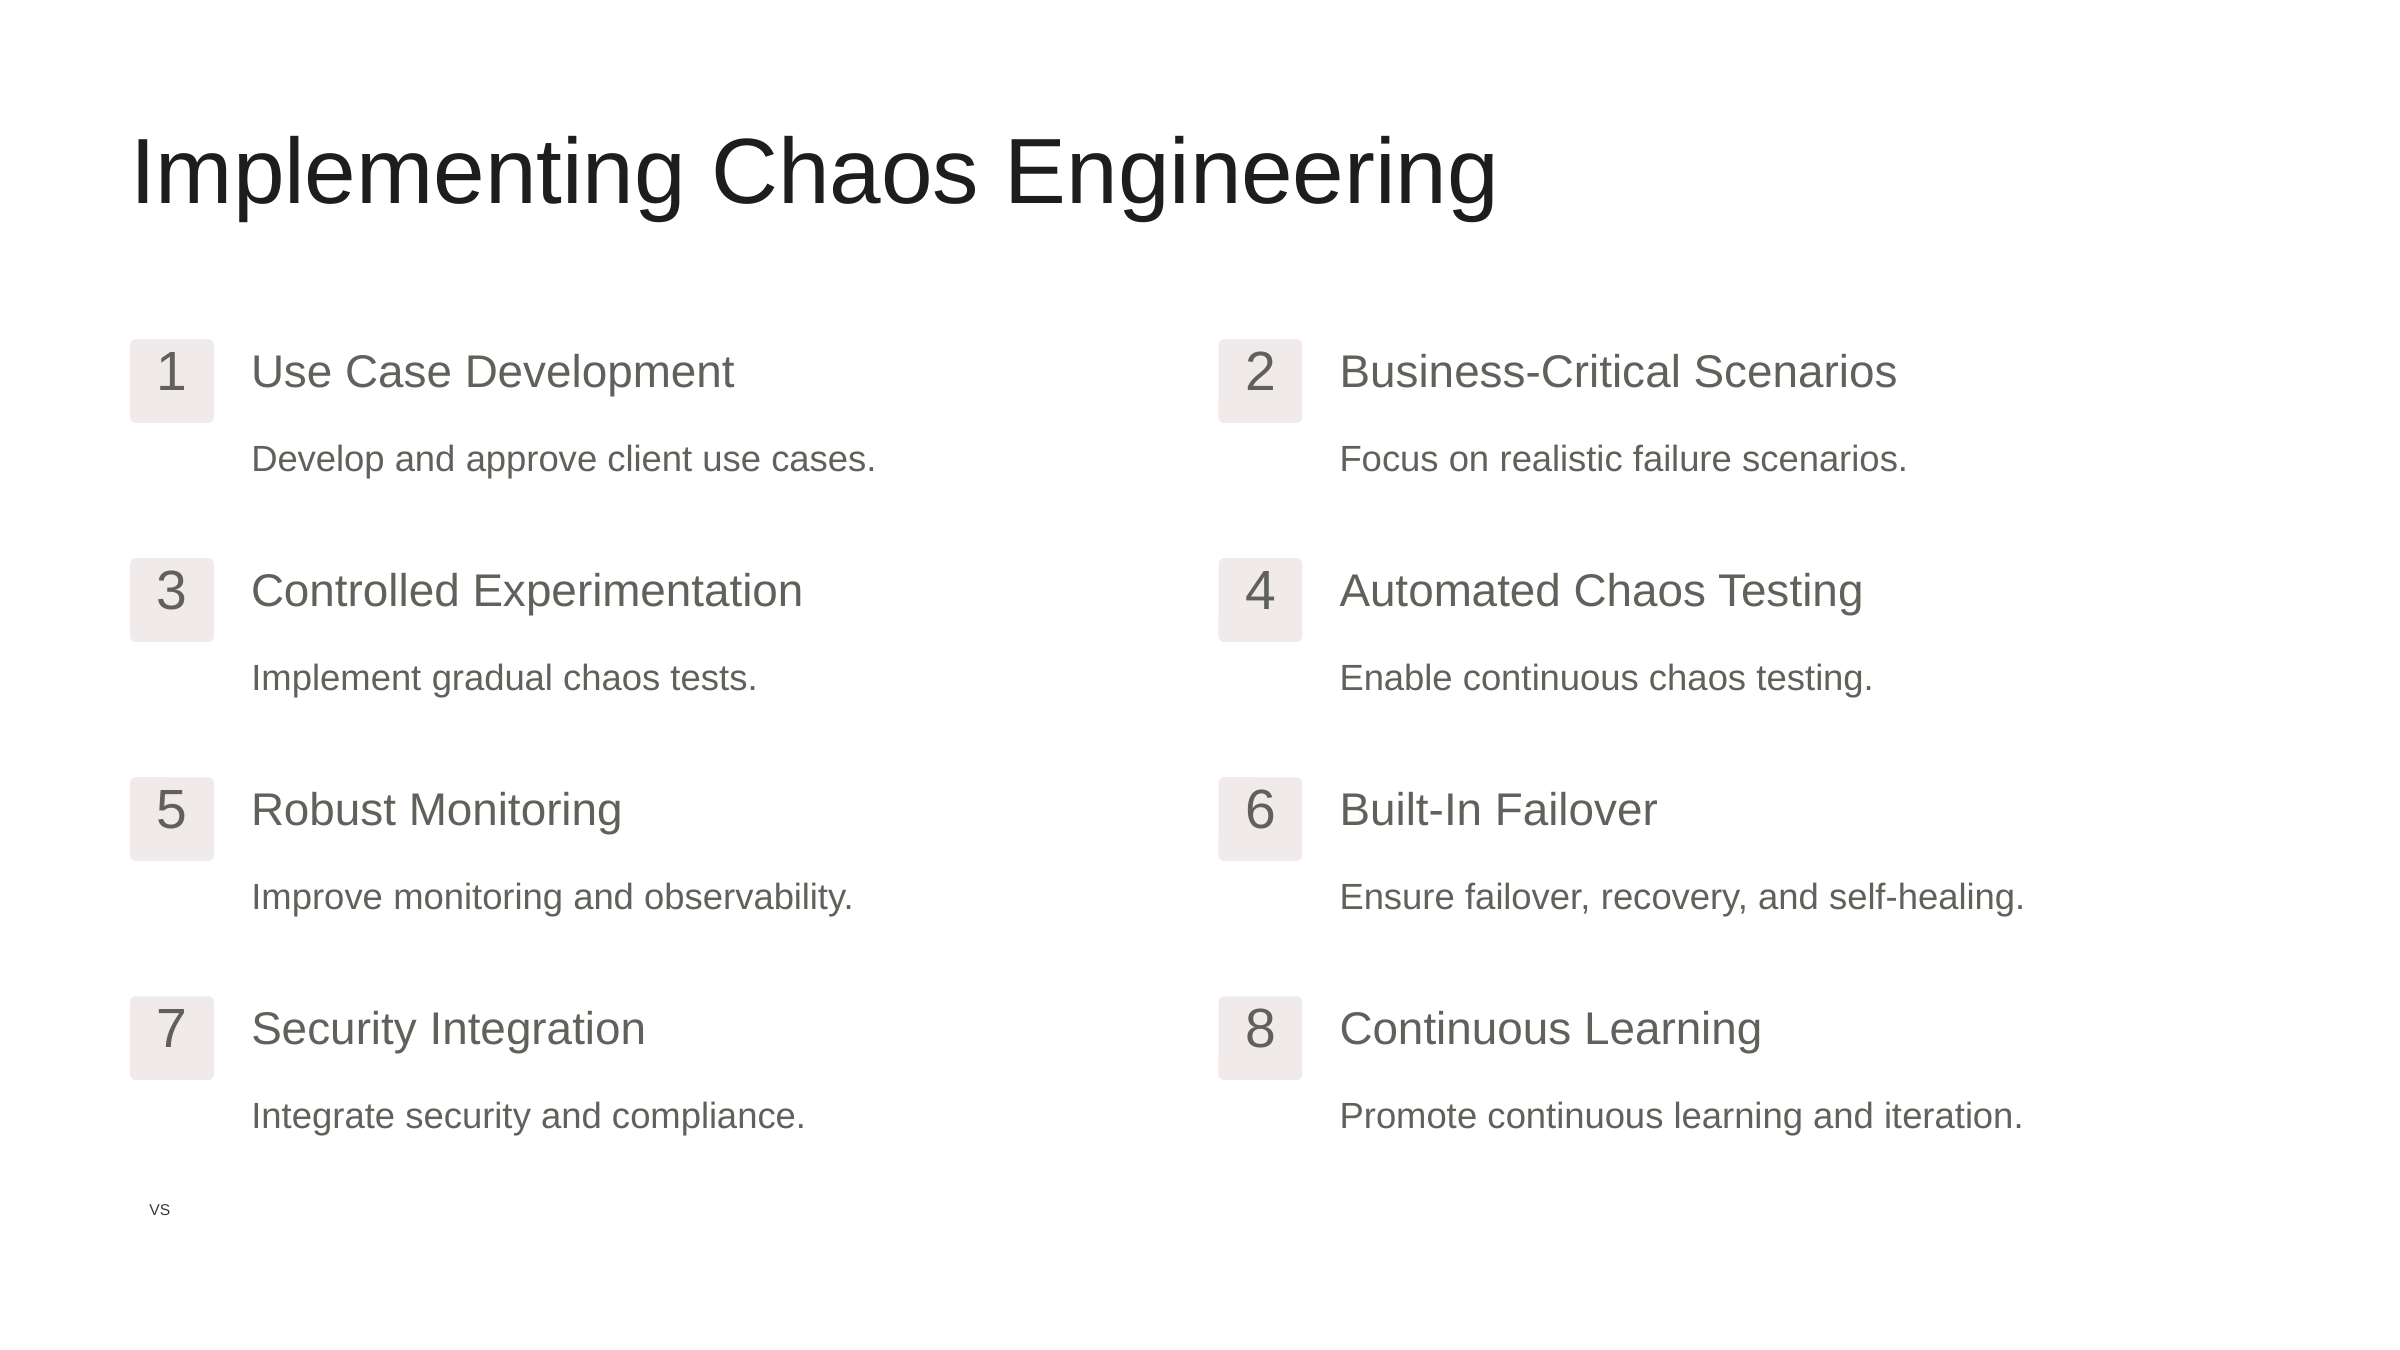

Implementing Chaos Engineering

Use Case Development

Business-Critical Scenarios
1
2
Develop and approve client use cases.
Focus on realistic failure scenarios.

Controlled Experimentation

Automated Chaos Testing
3
4
Implement gradual chaos tests.
Enable continuous chaos testing.

Robust Monitoring

Built-In Failover
5
6
Improve monitoring and observability.
Ensure failover, recovery, and self-healing.

Security Integration

Continuous Learning
7
8
Integrate security and compliance.
Promote continuous learning and iteration.
VS